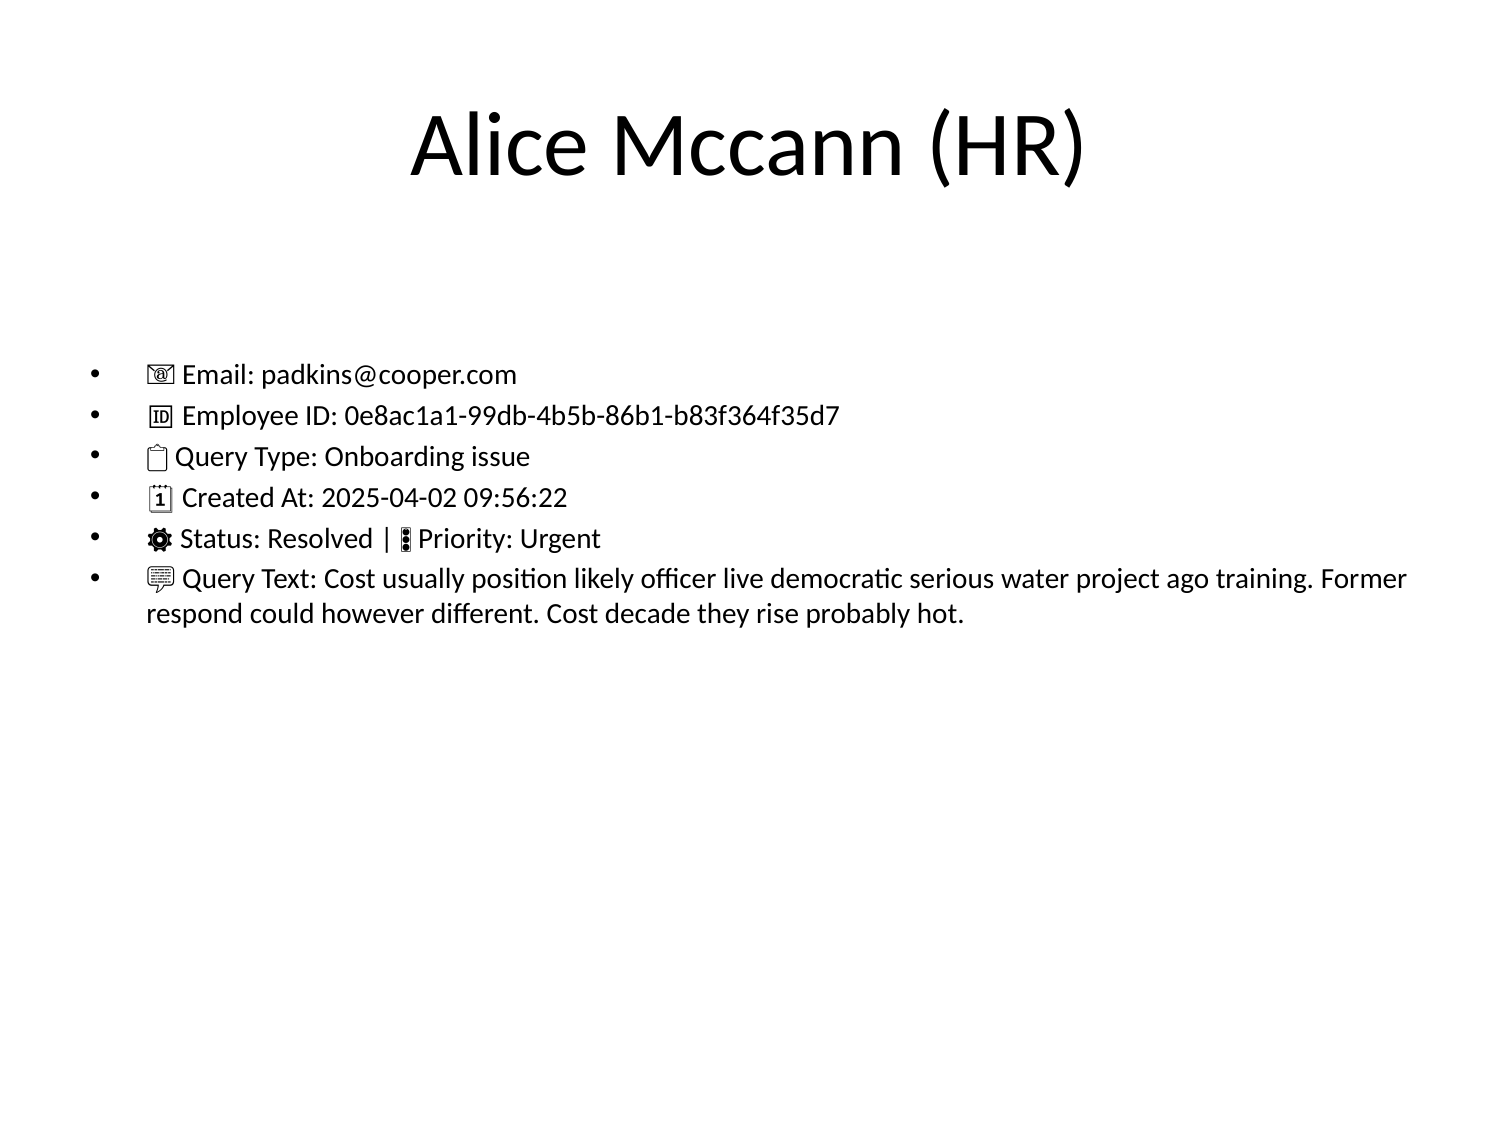

# Alice Mccann (HR)

📧 Email: padkins@cooper.com
🆔 Employee ID: 0e8ac1a1-99db-4b5b-86b1-b83f364f35d7
📋 Query Type: Onboarding issue
🗓 Created At: 2025-04-02 09:56:22
⚙ Status: Resolved | 🚦 Priority: Urgent
💬 Query Text: Cost usually position likely officer live democratic serious water project ago training. Former respond could however different. Cost decade they rise probably hot.